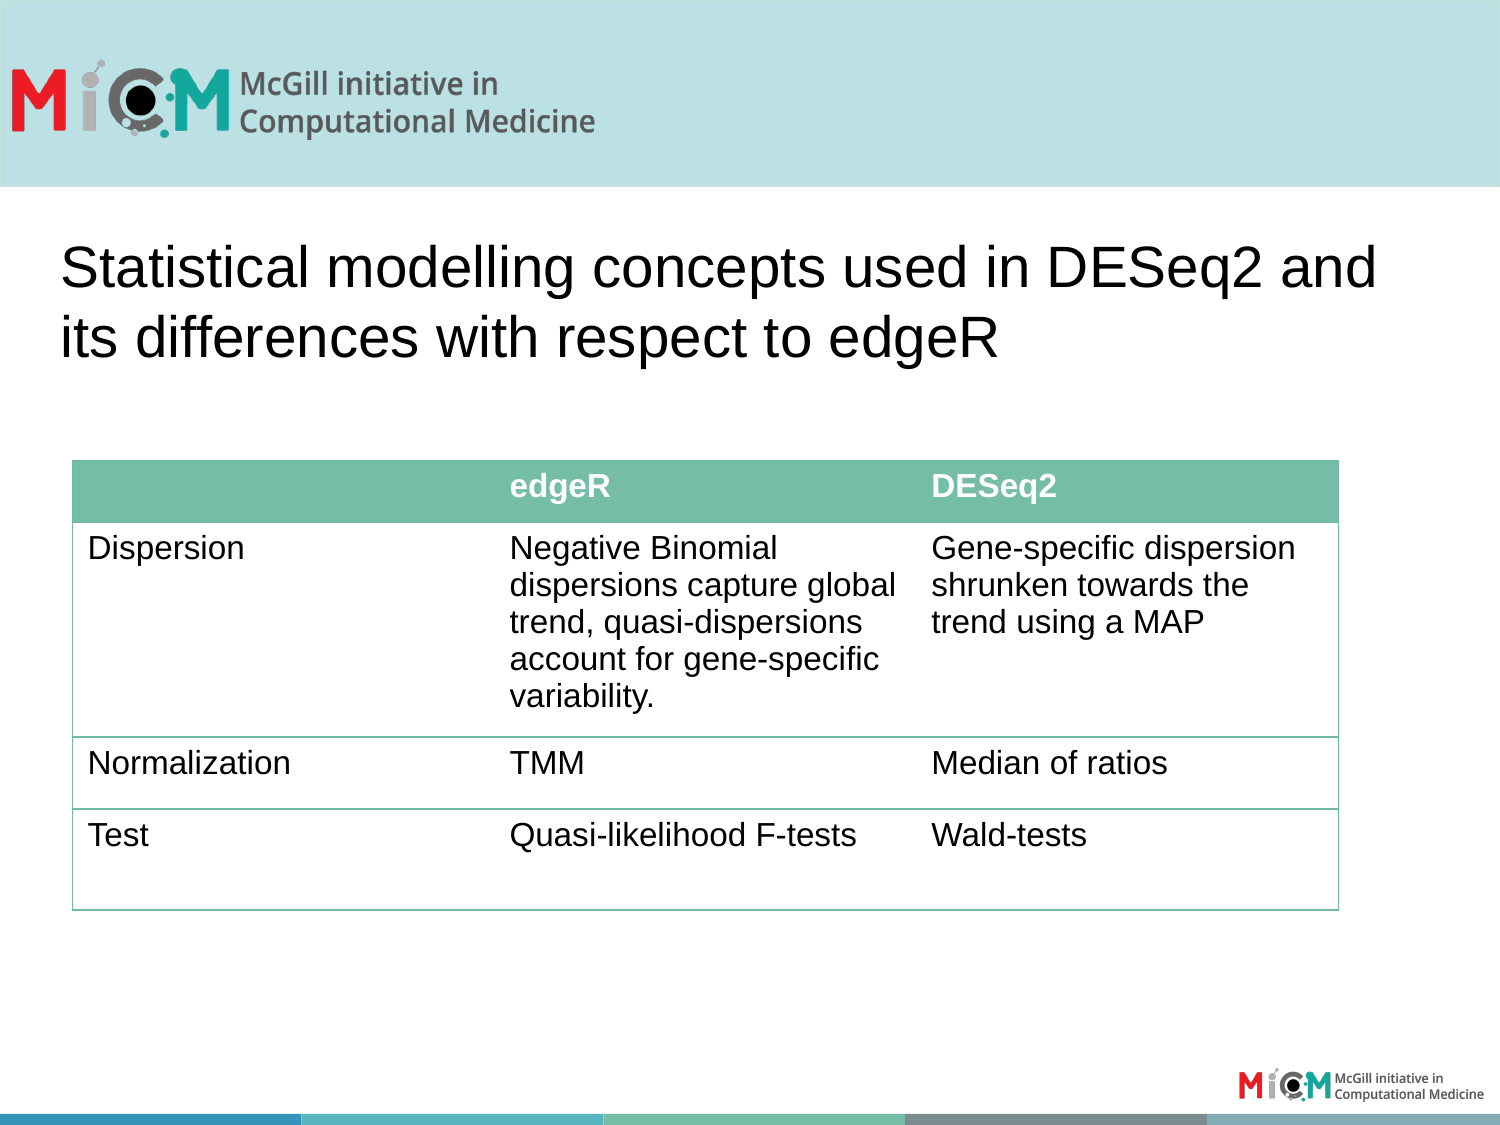

Statistical modelling concepts used in DESeq2 and its differences with respect to edgeR
|  | edgeR | DESeq2 |
| --- | --- | --- |
| Dispersion | Negative Binomial dispersions capture global trend, quasi-dispersions account for gene-specific variability. | Gene-specific dispersion shrunken towards the trend using a MAP |
| Normalization | TMM | Median of ratios |
| Test | Quasi-likelihood F-tests | Wald-tests |